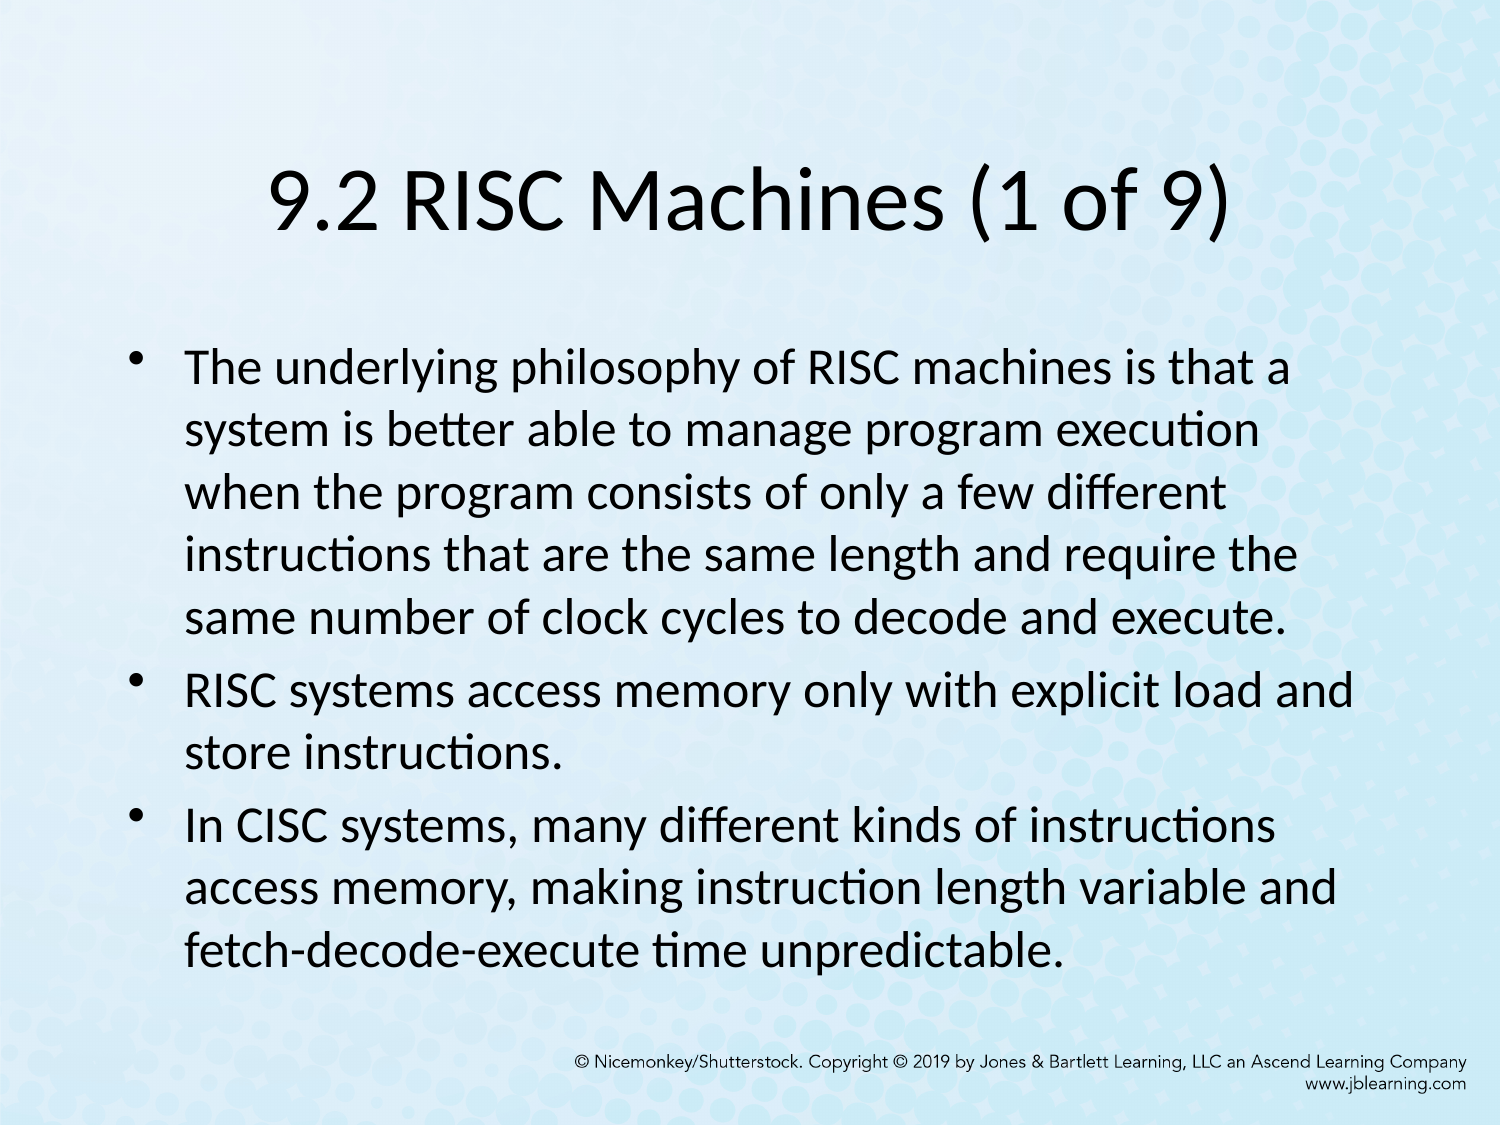

# 9.2 RISC Machines (1 of 9)
The underlying philosophy of RISC machines is that a system is better able to manage program execution when the program consists of only a few different instructions that are the same length and require the same number of clock cycles to decode and execute.
RISC systems access memory only with explicit load and store instructions.
In CISC systems, many different kinds of instructions access memory, making instruction length variable and fetch-decode-execute time unpredictable.